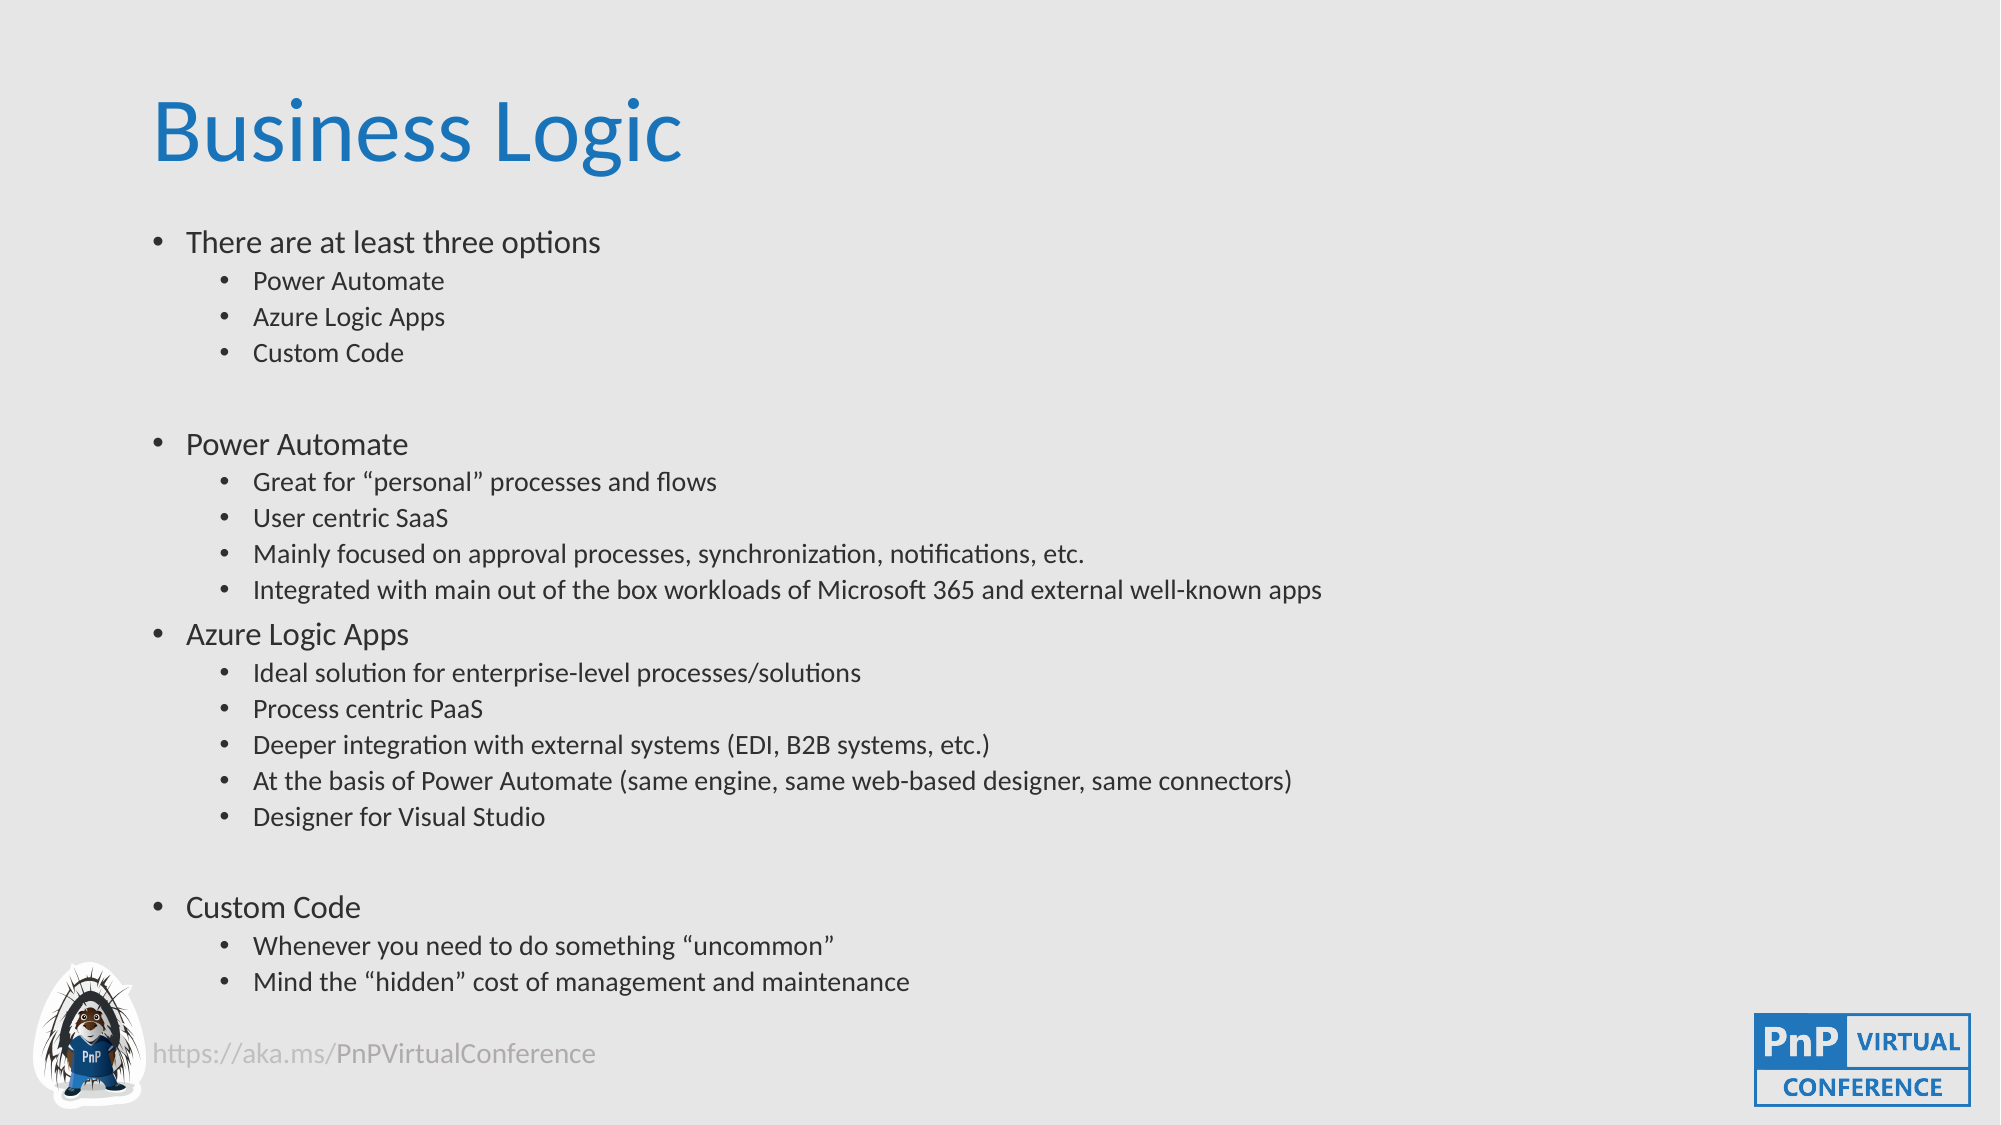

# Business Logic
There are at least three options
Power Automate
Azure Logic Apps
Custom Code

Power Automate
Great for “personal” processes and flows
User centric SaaS
Mainly focused on approval processes, synchronization, notifications, etc.
Integrated with main out of the box workloads of Microsoft 365 and external well-known apps
Azure Logic Apps
Ideal solution for enterprise-level processes/solutions
Process centric PaaS
Deeper integration with external systems (EDI, B2B systems, etc.)
At the basis of Power Automate (same engine, same web-based designer, same connectors)
Designer for Visual Studio

Custom Code
Whenever you need to do something “uncommon”
Mind the “hidden” cost of management and maintenance